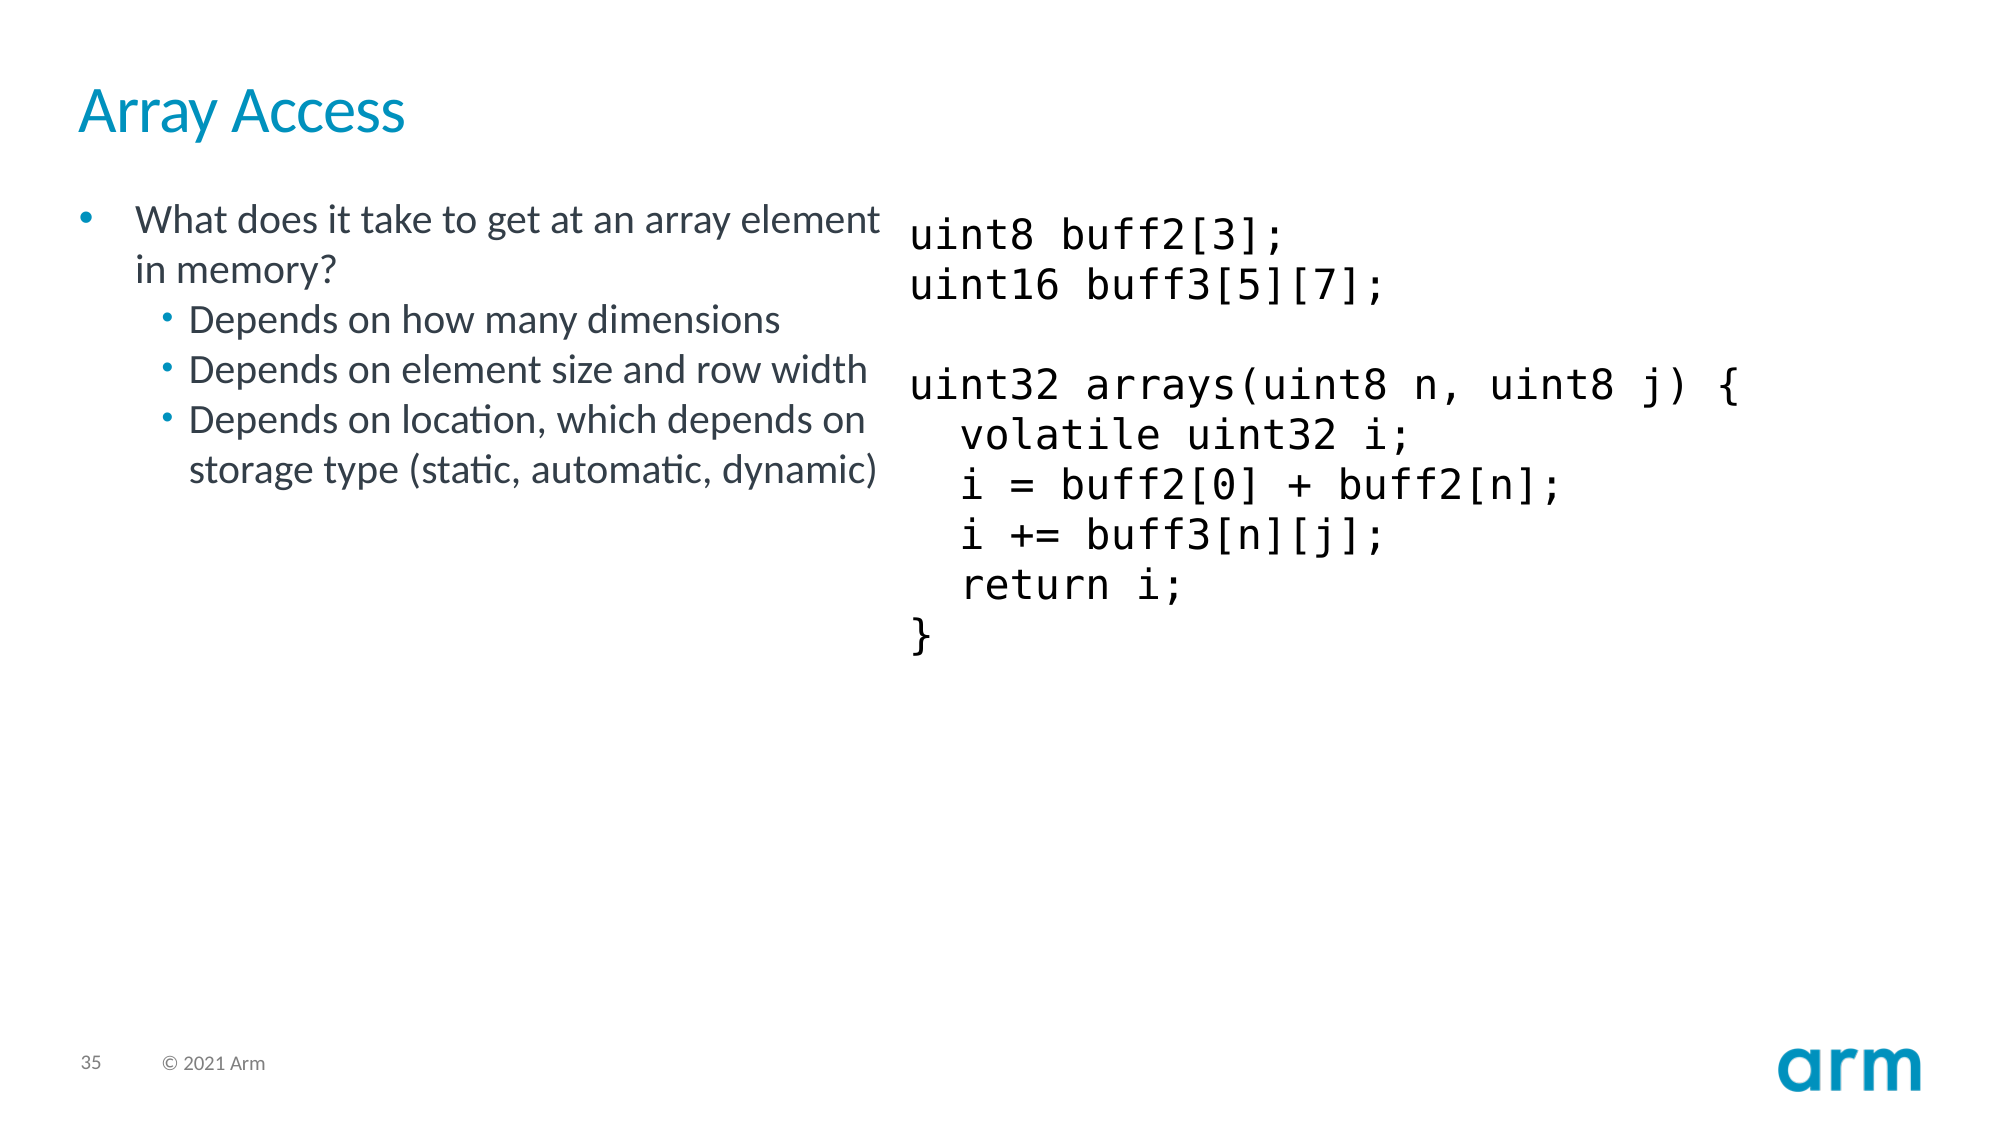

# Array Access
What does it take to get at an array element in memory?
Depends on how many dimensions
Depends on element size and row width
Depends on location, which depends on storage type (static, automatic, dynamic)
uint8 buff2[3];
uint16 buff3[5][7];

uint32 arrays(uint8 n, uint8 j) {
  volatile uint32 i;
  i = buff2[0] + buff2[n];
  i += buff3[n][j];
  return i;
}